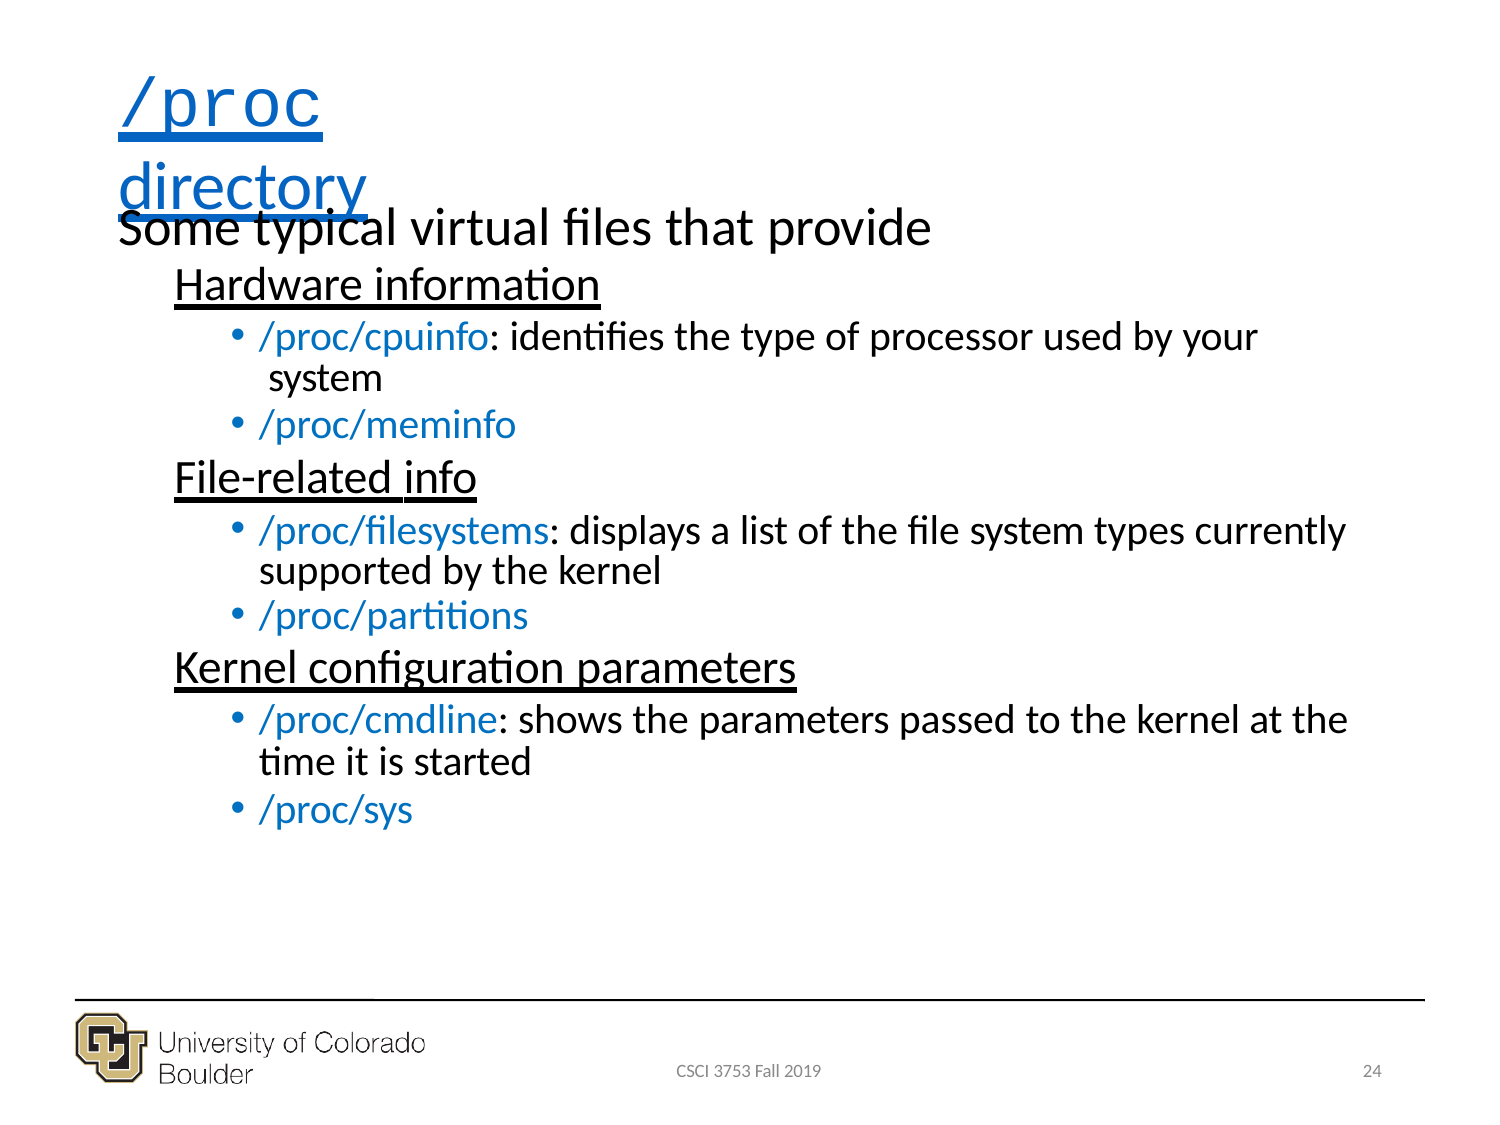

# /proc directory
Some typical virtual files that provide
Hardware information
/proc/cpuinfo: identifies the type of processor used by your  system
/proc/meminfo
File-related info
/proc/filesystems: displays a list of the file system types currently  supported by the kernel
/proc/partitions
Kernel configuration parameters
/proc/cmdline: shows the parameters passed to the kernel at the  time it is started
/proc/sys
CSCI 3753 Fall 2019
24